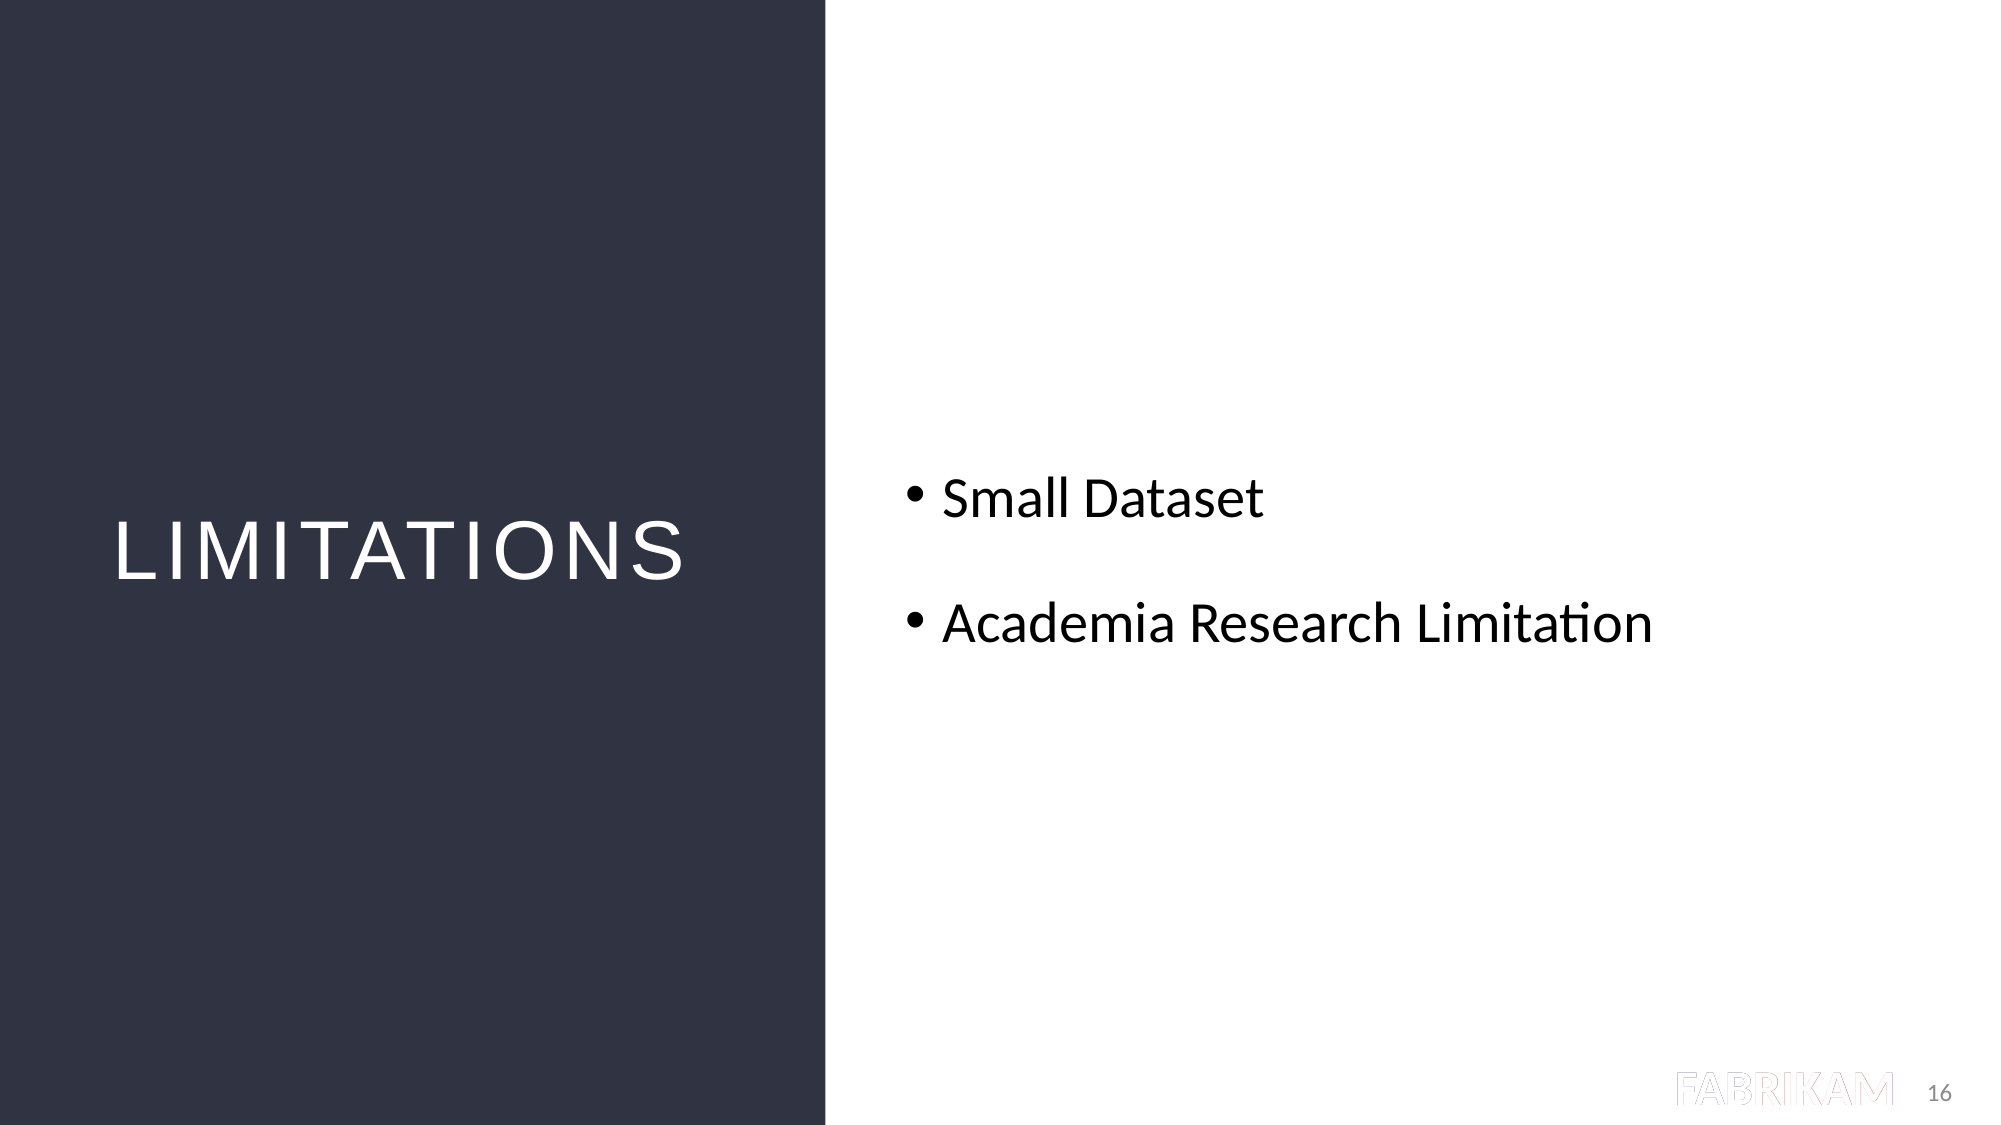

# Limitations
Small Dataset
Academia Research Limitation
16